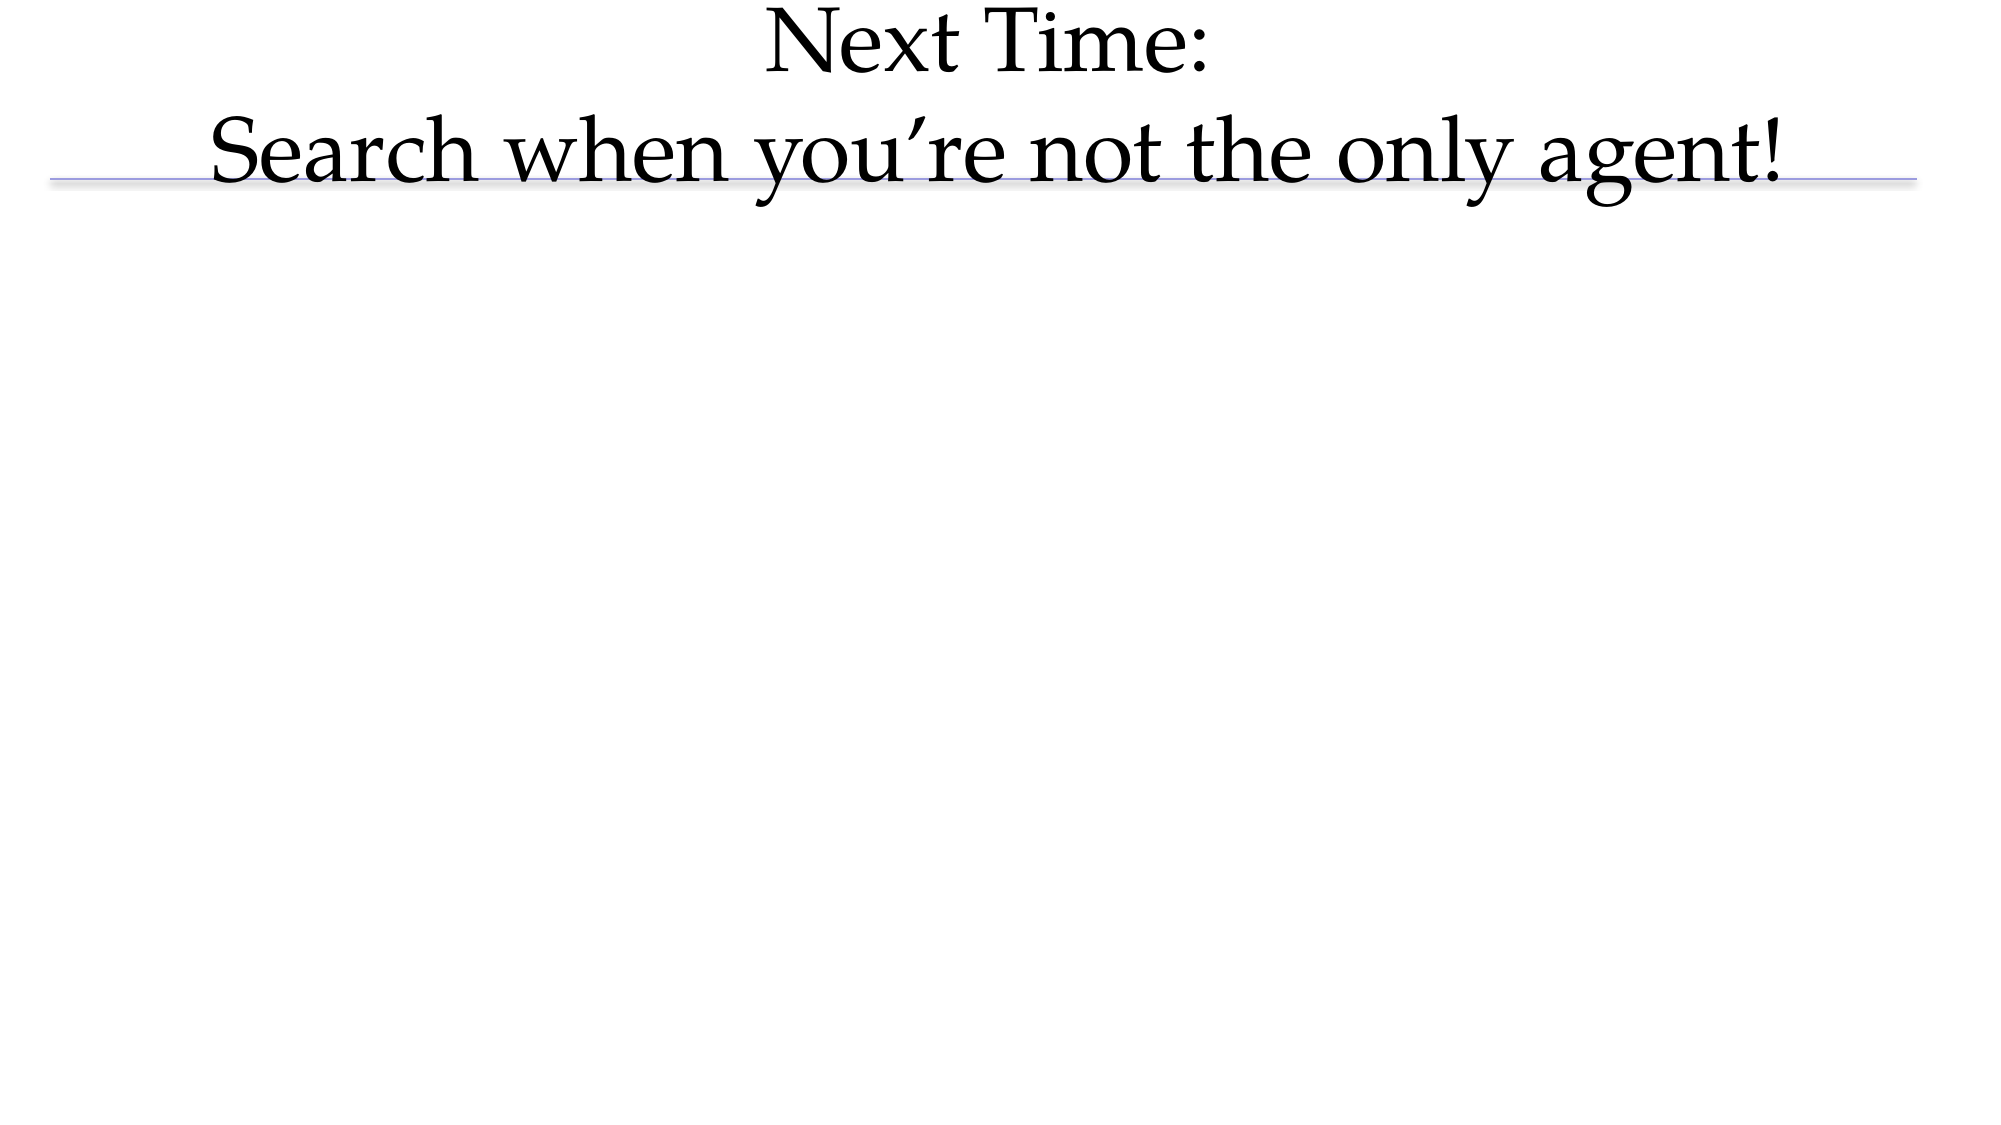

# Next Time: Search when you’re not the only agent!